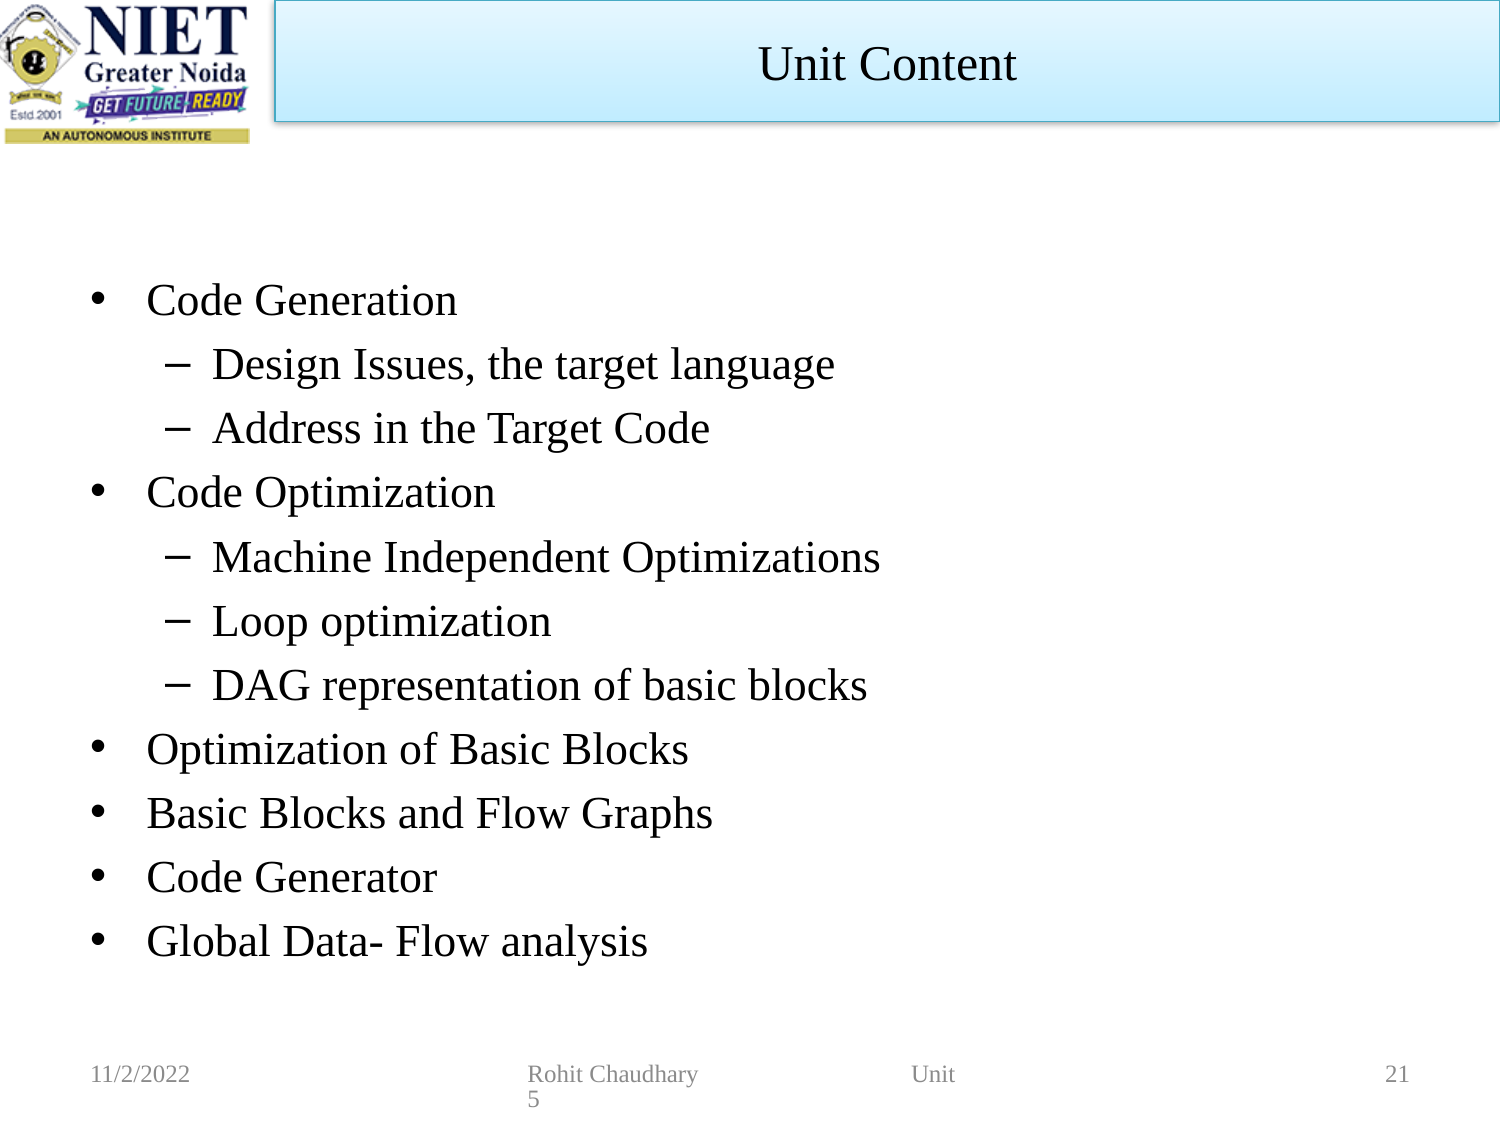

# Unit Content
Code Generation
Design Issues, the target language
Address in the Target Code
Code Optimization
Machine Independent Optimizations
Loop optimization
DAG representation of basic blocks
Optimization of Basic Blocks
Basic Blocks and Flow Graphs
Code Generator
Global Data- Flow analysis

11/2/2022
Rohit Chaudhary                                  Unit 5
21